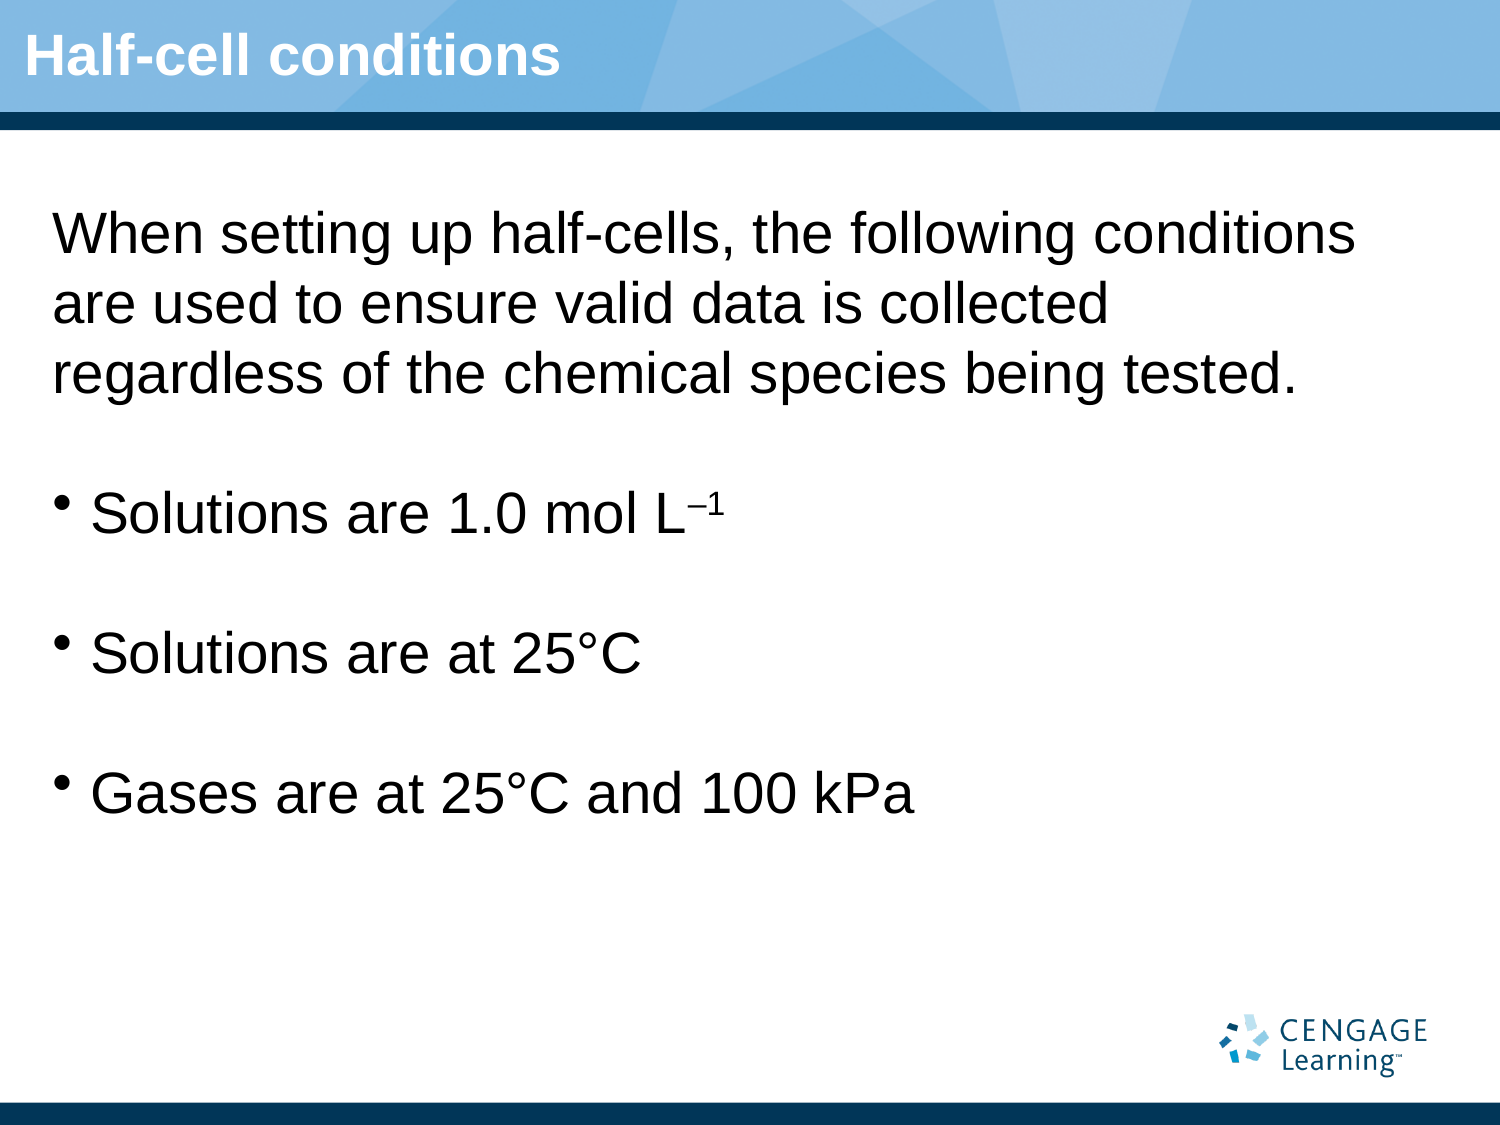

# Half-cell conditions
When setting up half-cells, the following conditions are used to ensure valid data is collected regardless of the chemical species being tested.

Solutions are 1.0 mol L–1

Solutions are at 25°C

Gases are at 25°C and 100 kPa